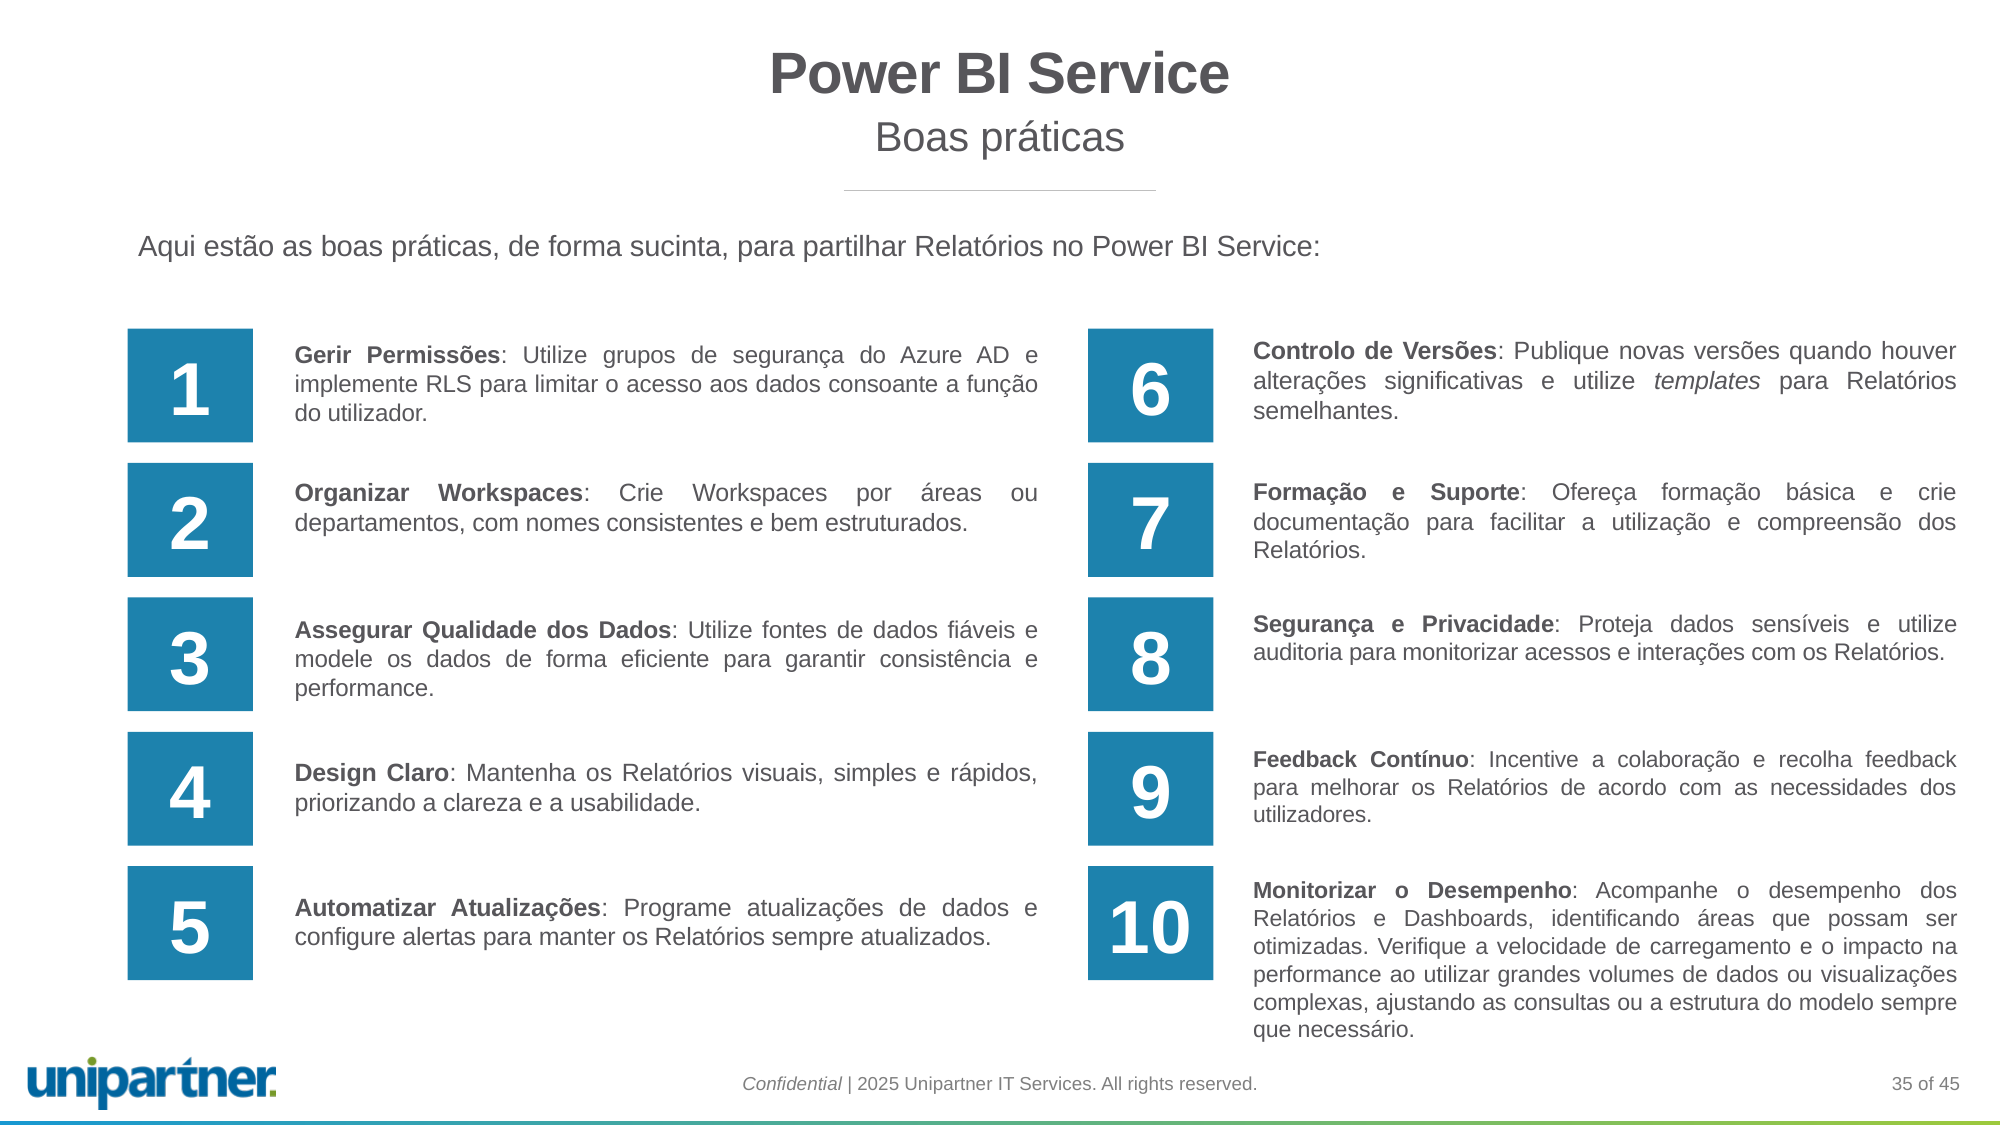

# Power BI Service
Boas práticas
Aqui estão as boas práticas, de forma sucinta, para partilhar Relatórios no Power BI Service:
Controlo de Versões: Publique novas versões quando houver alterações significativas e utilize templates para Relatórios semelhantes.
Gerir Permissões: Utilize grupos de segurança do Azure AD e implemente RLS para limitar o acesso aos dados consoante a função do utilizador.
Formação e Suporte: Ofereça formação básica e crie documentação para facilitar a utilização e compreensão dos Relatórios.
Organizar Workspaces: Crie Workspaces por áreas ou departamentos, com nomes consistentes e bem estruturados.
Segurança e Privacidade: Proteja dados sensíveis e utilize auditoria para monitorizar acessos e interações com os Relatórios.
Assegurar Qualidade dos Dados: Utilize fontes de dados fiáveis e modele os dados de forma eficiente para garantir consistência e performance.
Feedback Contínuo: Incentive a colaboração e recolha feedback para melhorar os Relatórios de acordo com as necessidades dos utilizadores.
Design Claro: Mantenha os Relatórios visuais, simples e rápidos, priorizando a clareza e a usabilidade.
Monitorizar o Desempenho: Acompanhe o desempenho dos Relatórios e Dashboards, identificando áreas que possam ser otimizadas. Verifique a velocidade de carregamento e o impacto na performance ao utilizar grandes volumes de dados ou visualizações complexas, ajustando as consultas ou a estrutura do modelo sempre que necessário.
Automatizar Atualizações: Programe atualizações de dados e configure alertas para manter os Relatórios sempre atualizados.